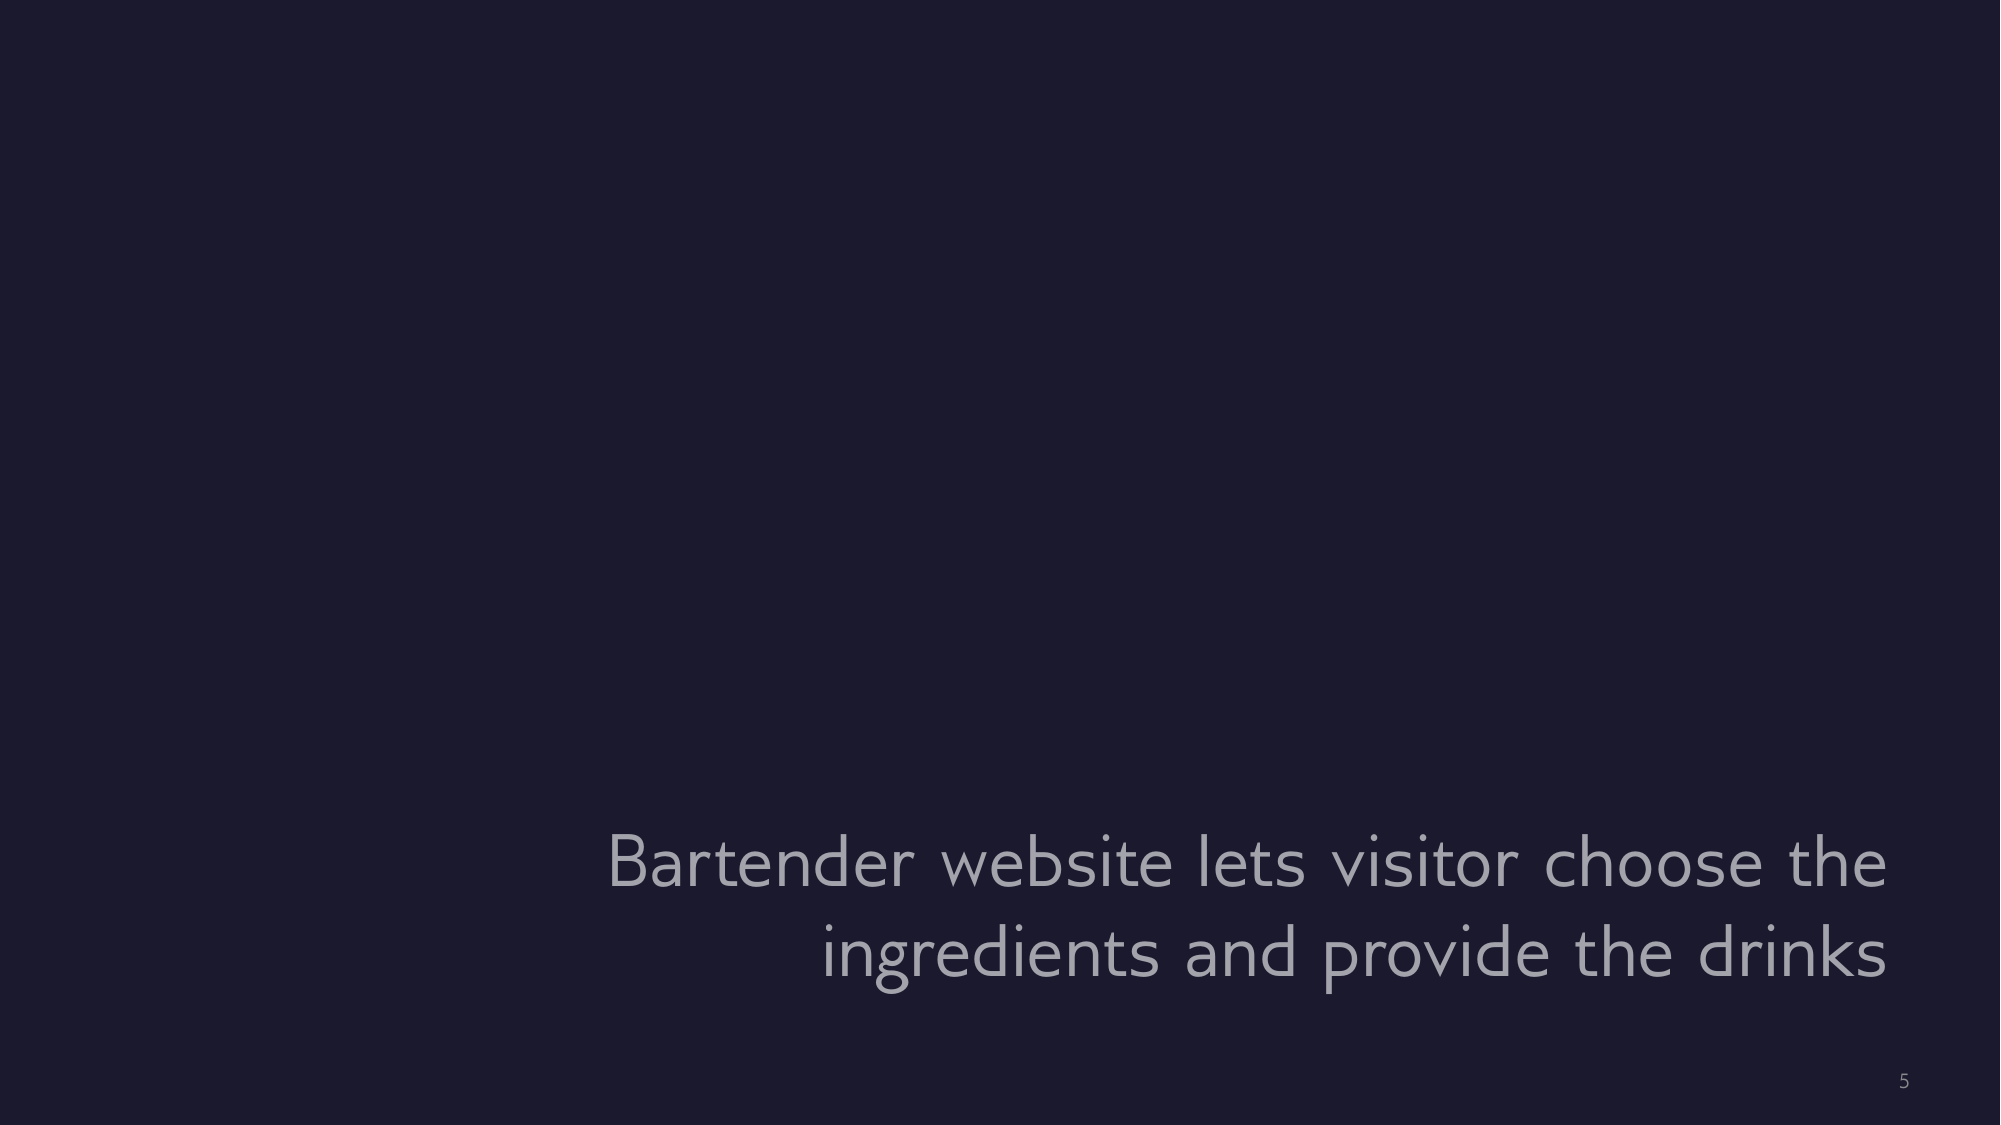

Bartender website lets visitor choose the ingredients and provide the drinks
5